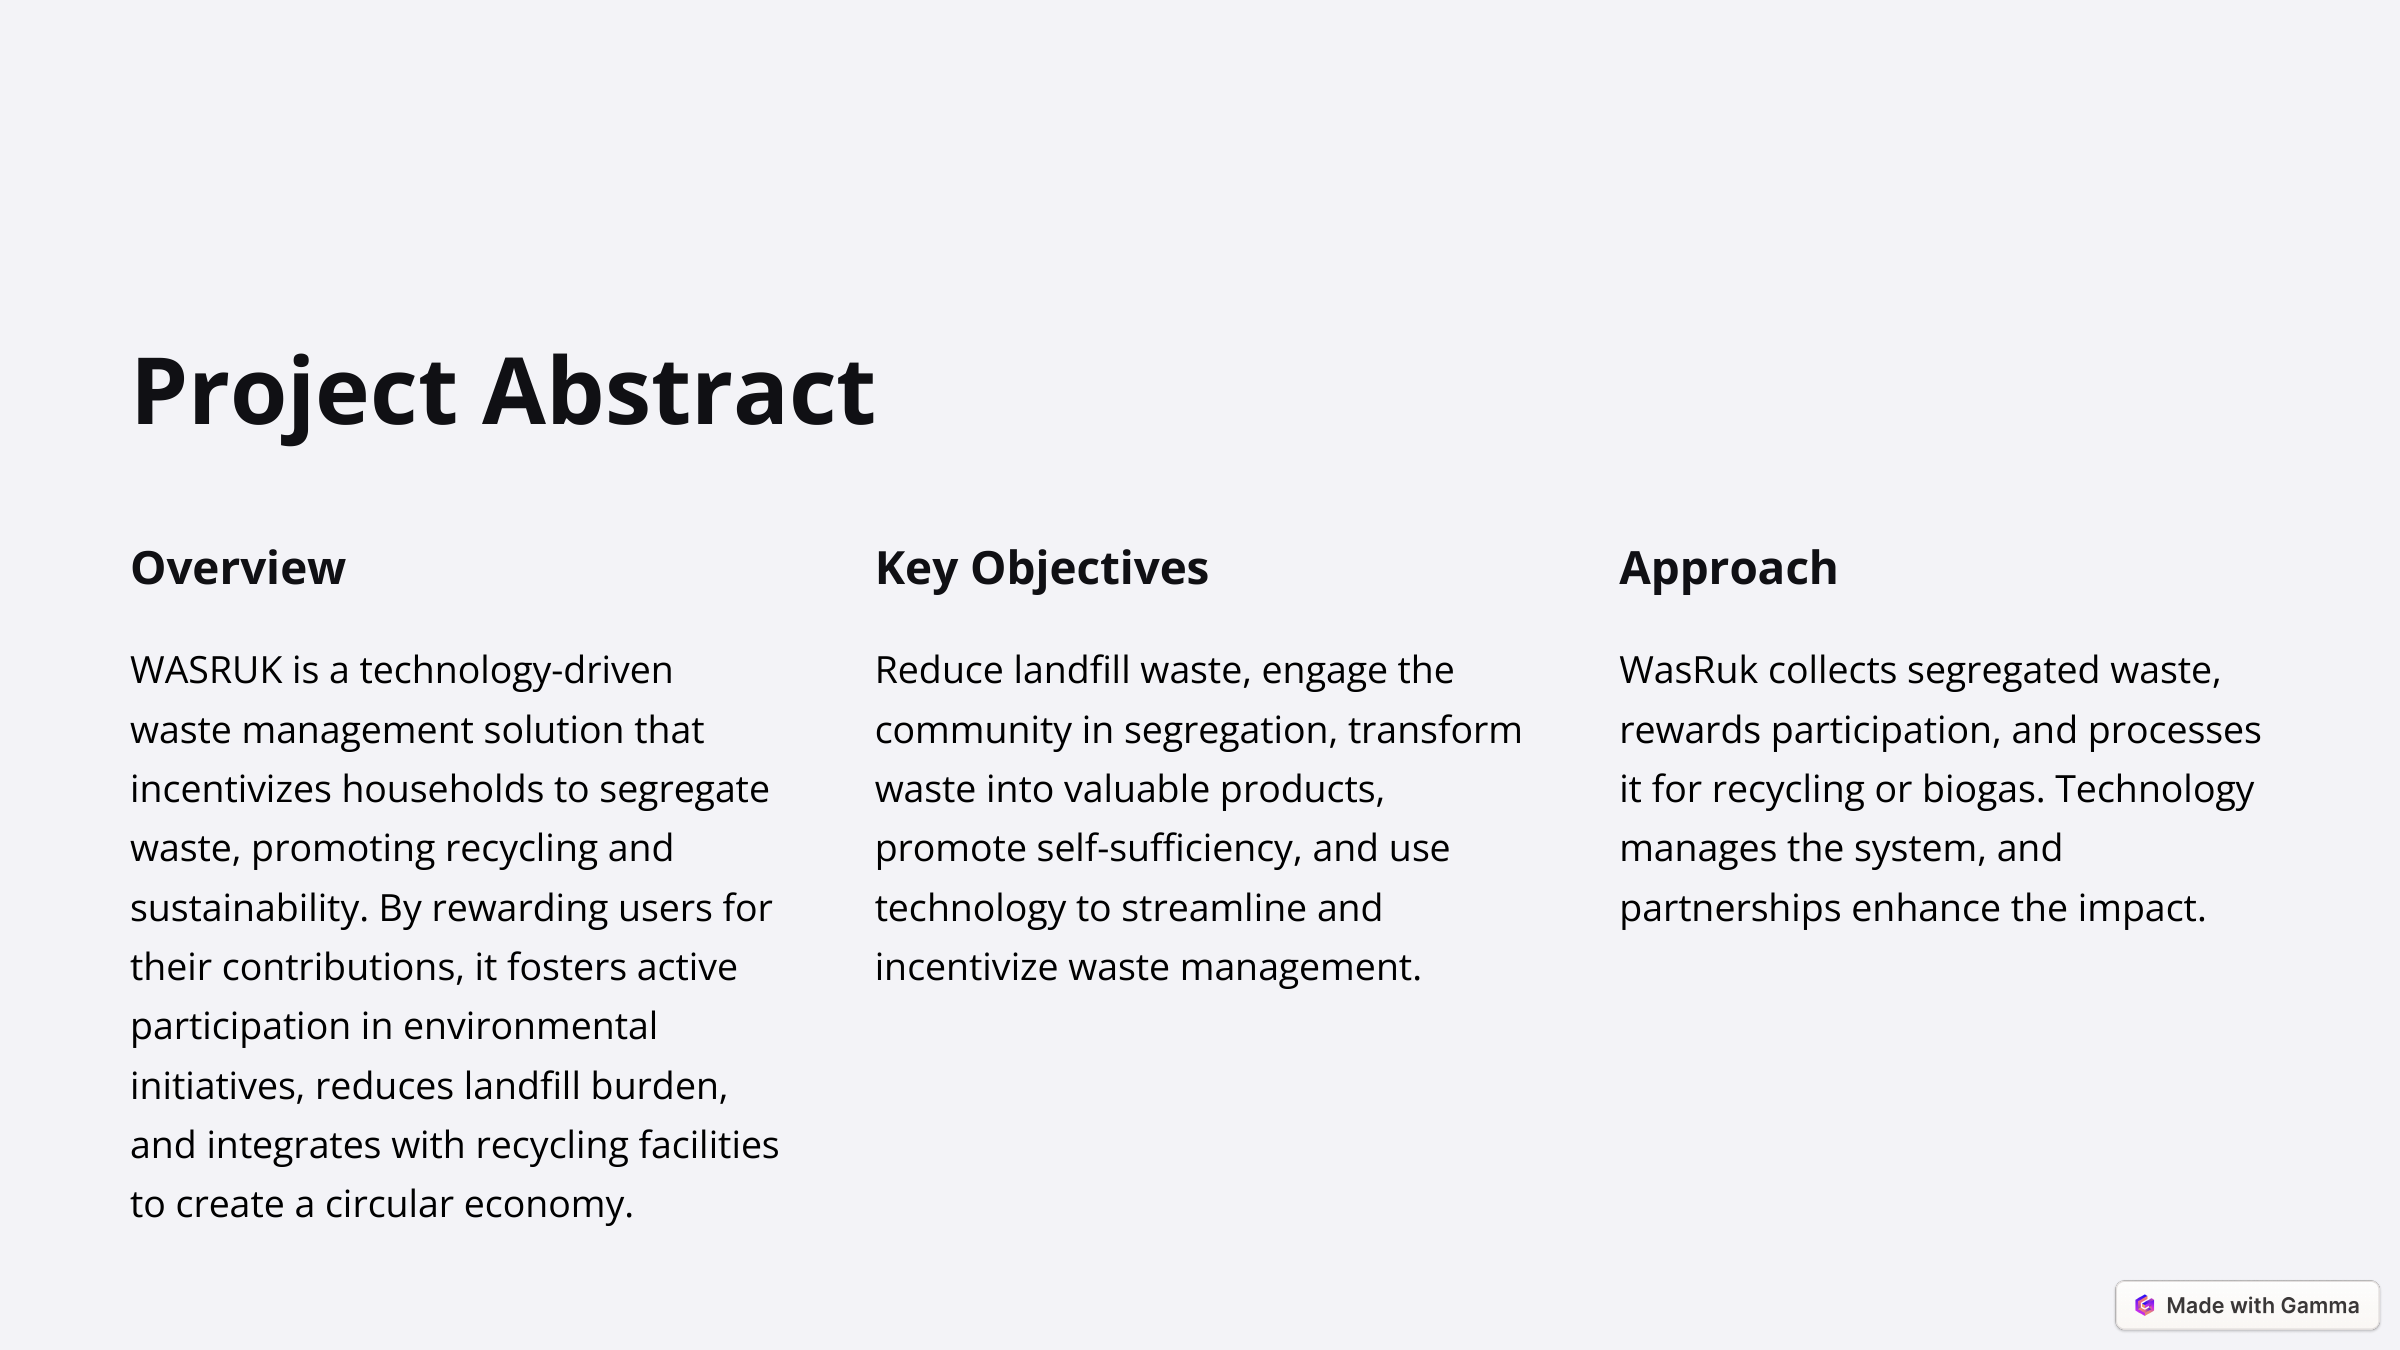

Project Abstract
Overview
Key Objectives
Approach
WASRUK is a technology-driven waste management solution that incentivizes households to segregate waste, promoting recycling and sustainability. By rewarding users for their contributions, it fosters active participation in environmental initiatives, reduces landfill burden, and integrates with recycling facilities to create a circular economy.
Reduce landfill waste, engage the community in segregation, transform waste into valuable products, promote self-sufficiency, and use technology to streamline and incentivize waste management.
WasRuk collects segregated waste, rewards participation, and processes it for recycling or biogas. Technology manages the system, and partnerships enhance the impact.